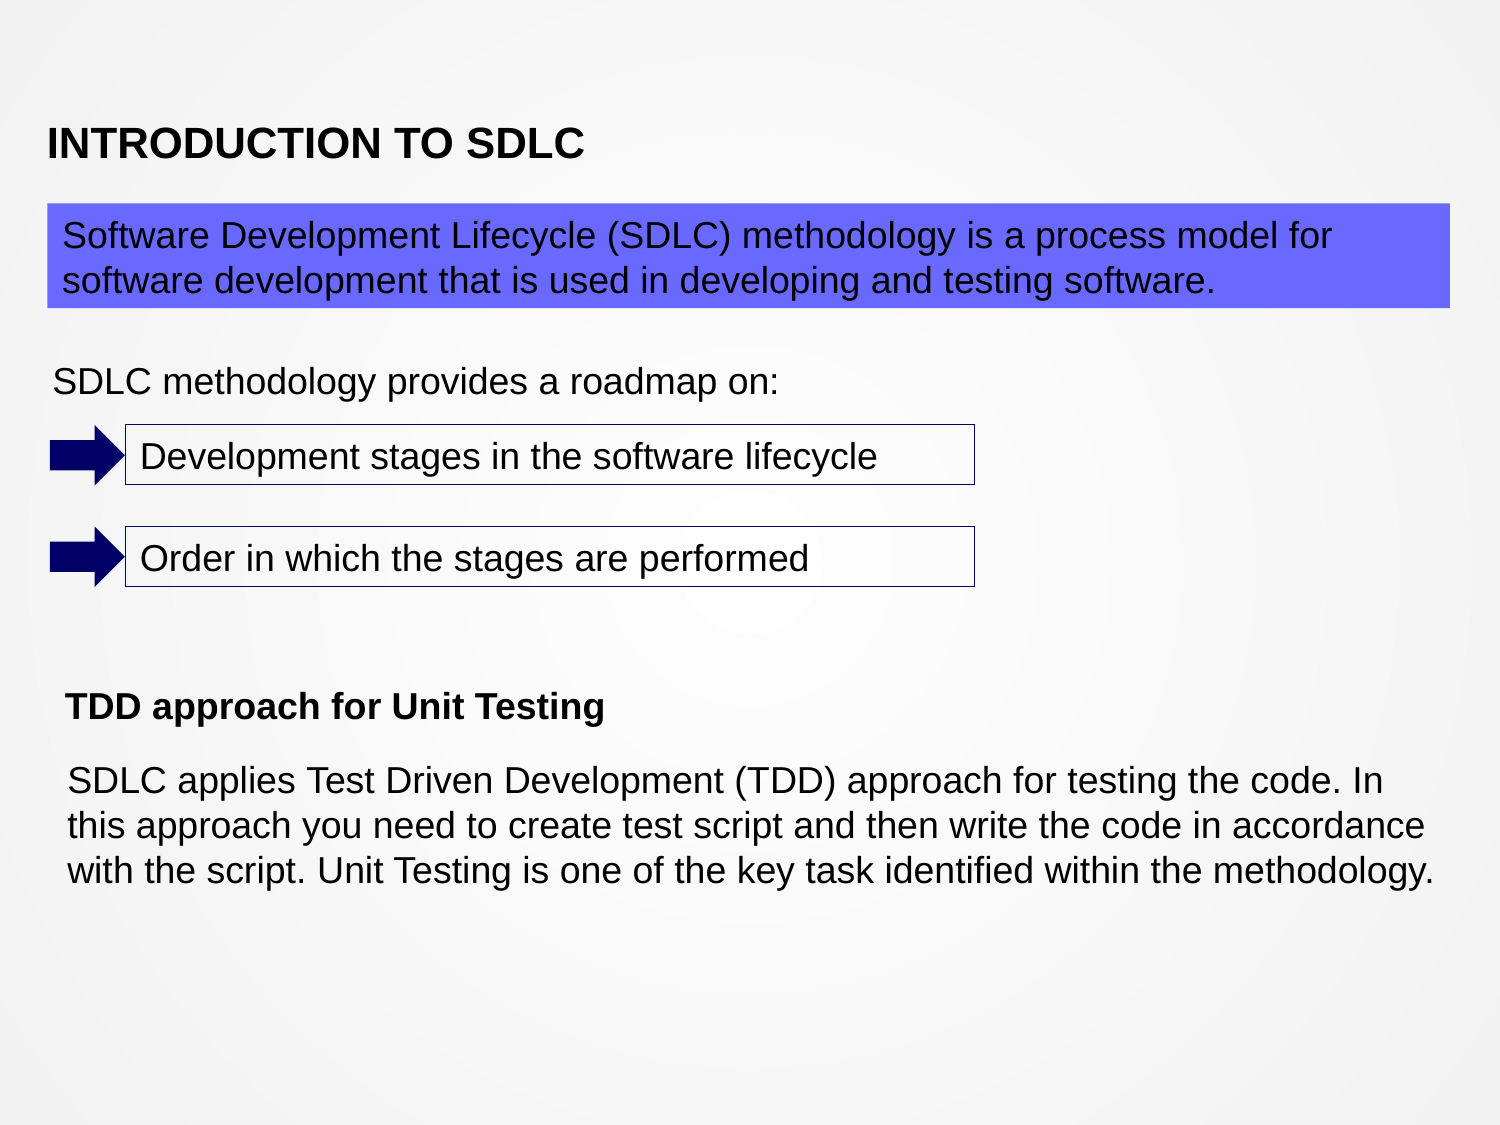

# Introduction to SDLC
Software Development Lifecycle (SDLC) methodology is a process model for software development that is used in developing and testing software.
SDLC methodology provides a roadmap on:

Development stages in the software lifecycle

Order in which the stages are performed
TDD approach for Unit Testing
SDLC applies Test Driven Development (TDD) approach for testing the code. In this approach you need to create test script and then write the code in accordance with the script. Unit Testing is one of the key task identified within the methodology.